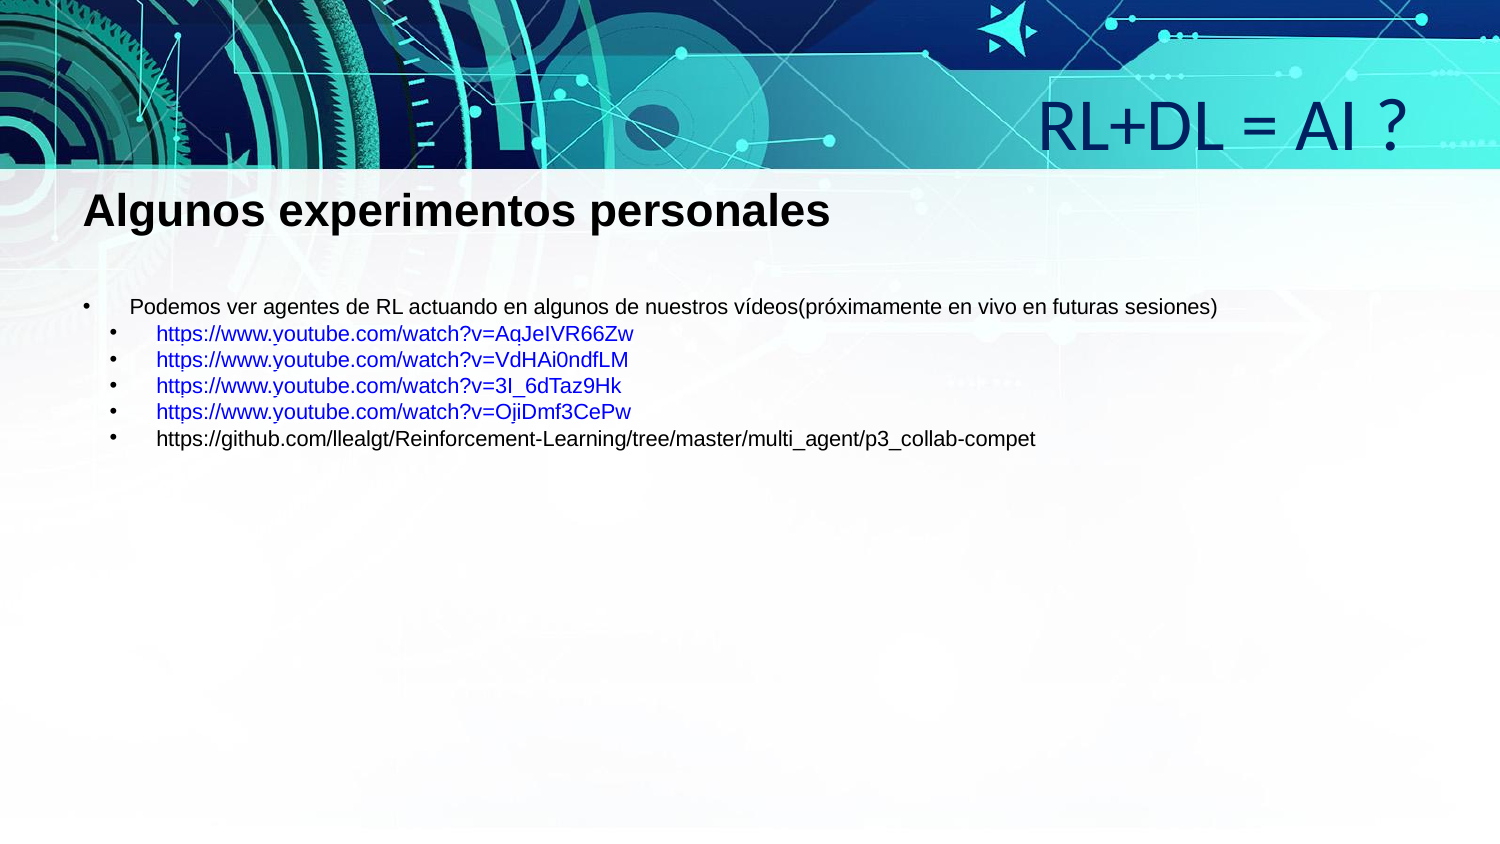

RL+DL = AI ?
Algunos experimentos personales

Podemos ver agentes de RL actuando en algunos de nuestros vídeos(próximamente en vivo en futuras sesiones)
https://www.youtube.com/watch?v=AqJeIVR66Zw
https://www.youtube.com/watch?v=VdHAi0ndfLM
https://www.youtube.com/watch?v=3I_6dTaz9Hk
https://www.youtube.com/watch?v=OjiDmf3CePw
https://github.com/llealgt/Reinforcement-Learning/tree/master/multi_agent/p3_collab-compet